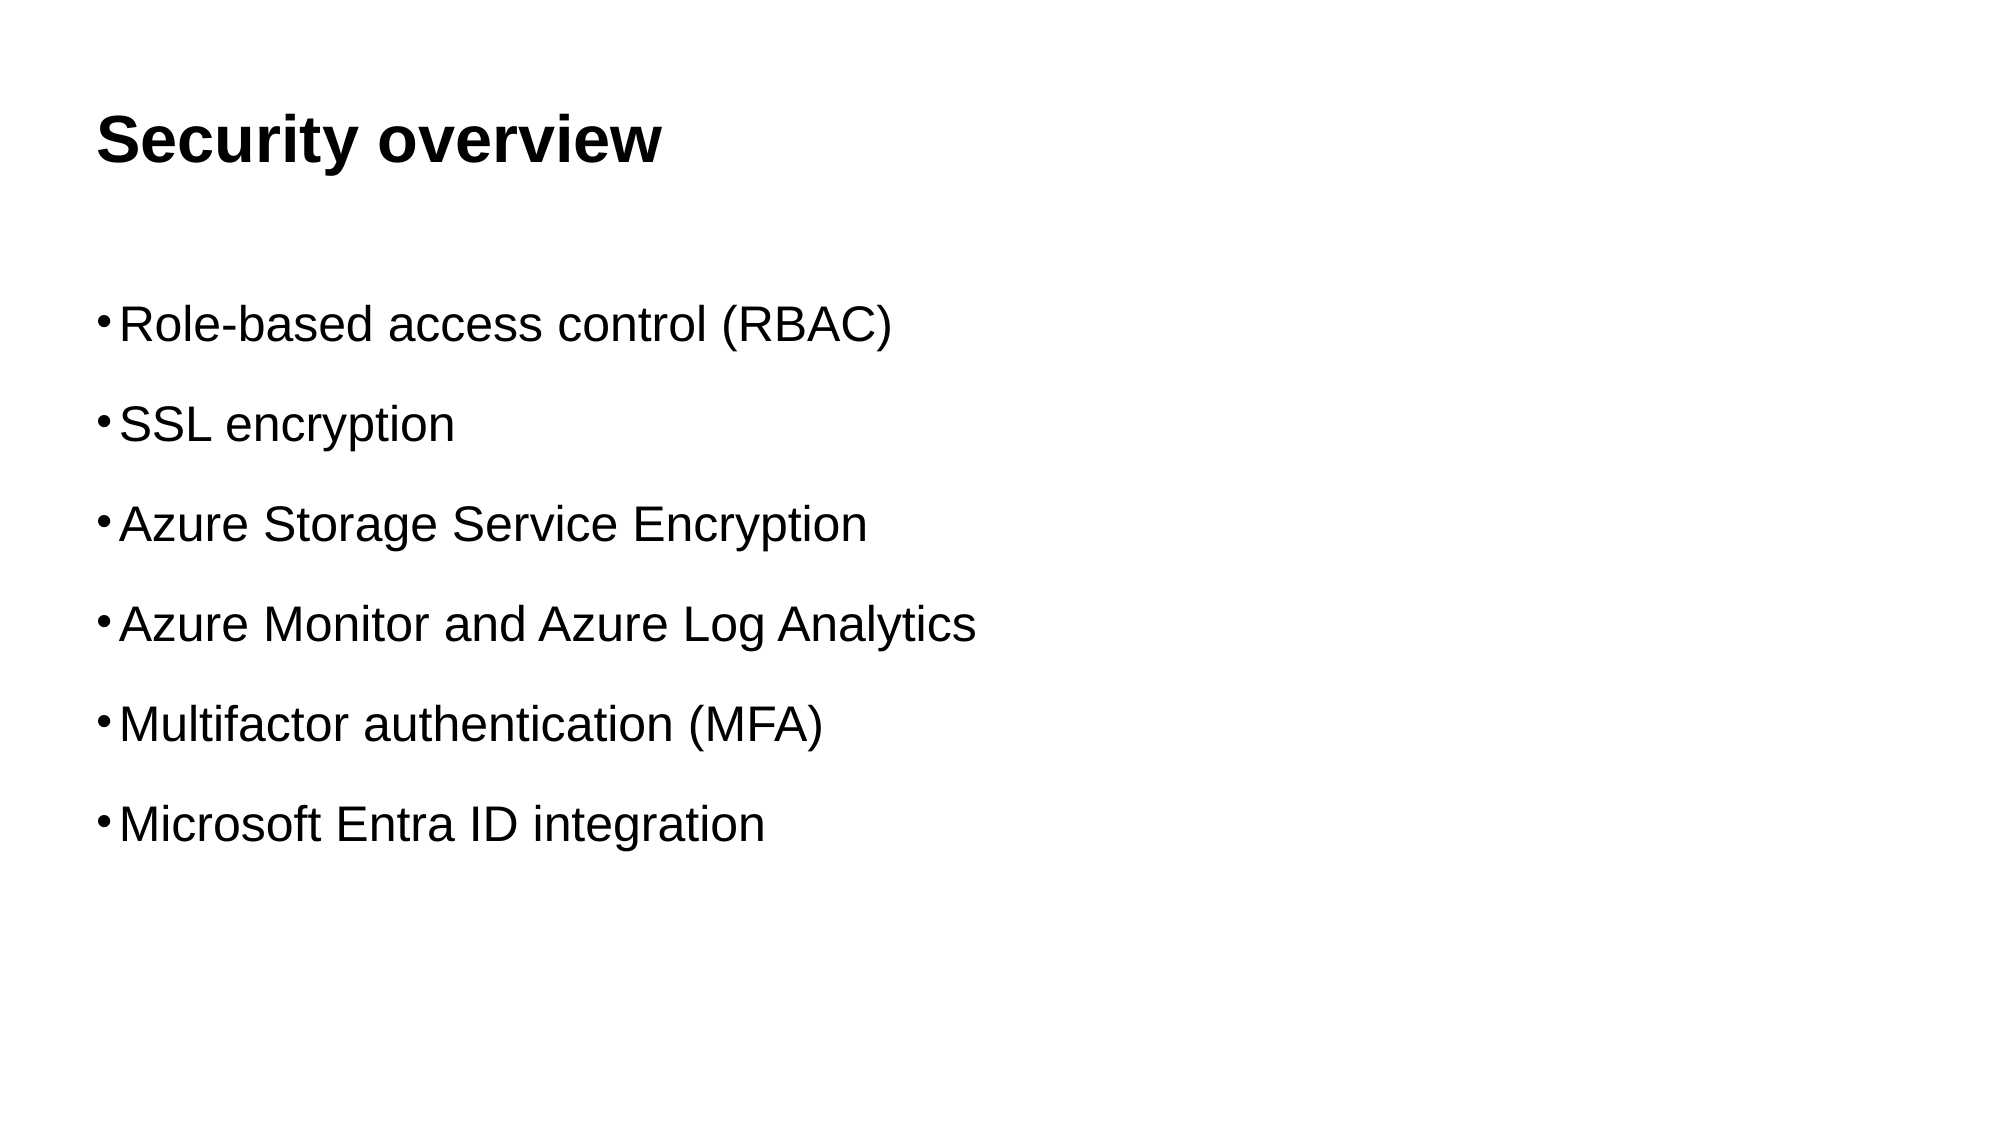

# Security overview
Role-based access control (RBAC)
SSL encryption
Azure Storage Service Encryption
Azure Monitor and Azure Log Analytics
Multifactor authentication (MFA)
Microsoft Entra ID integration